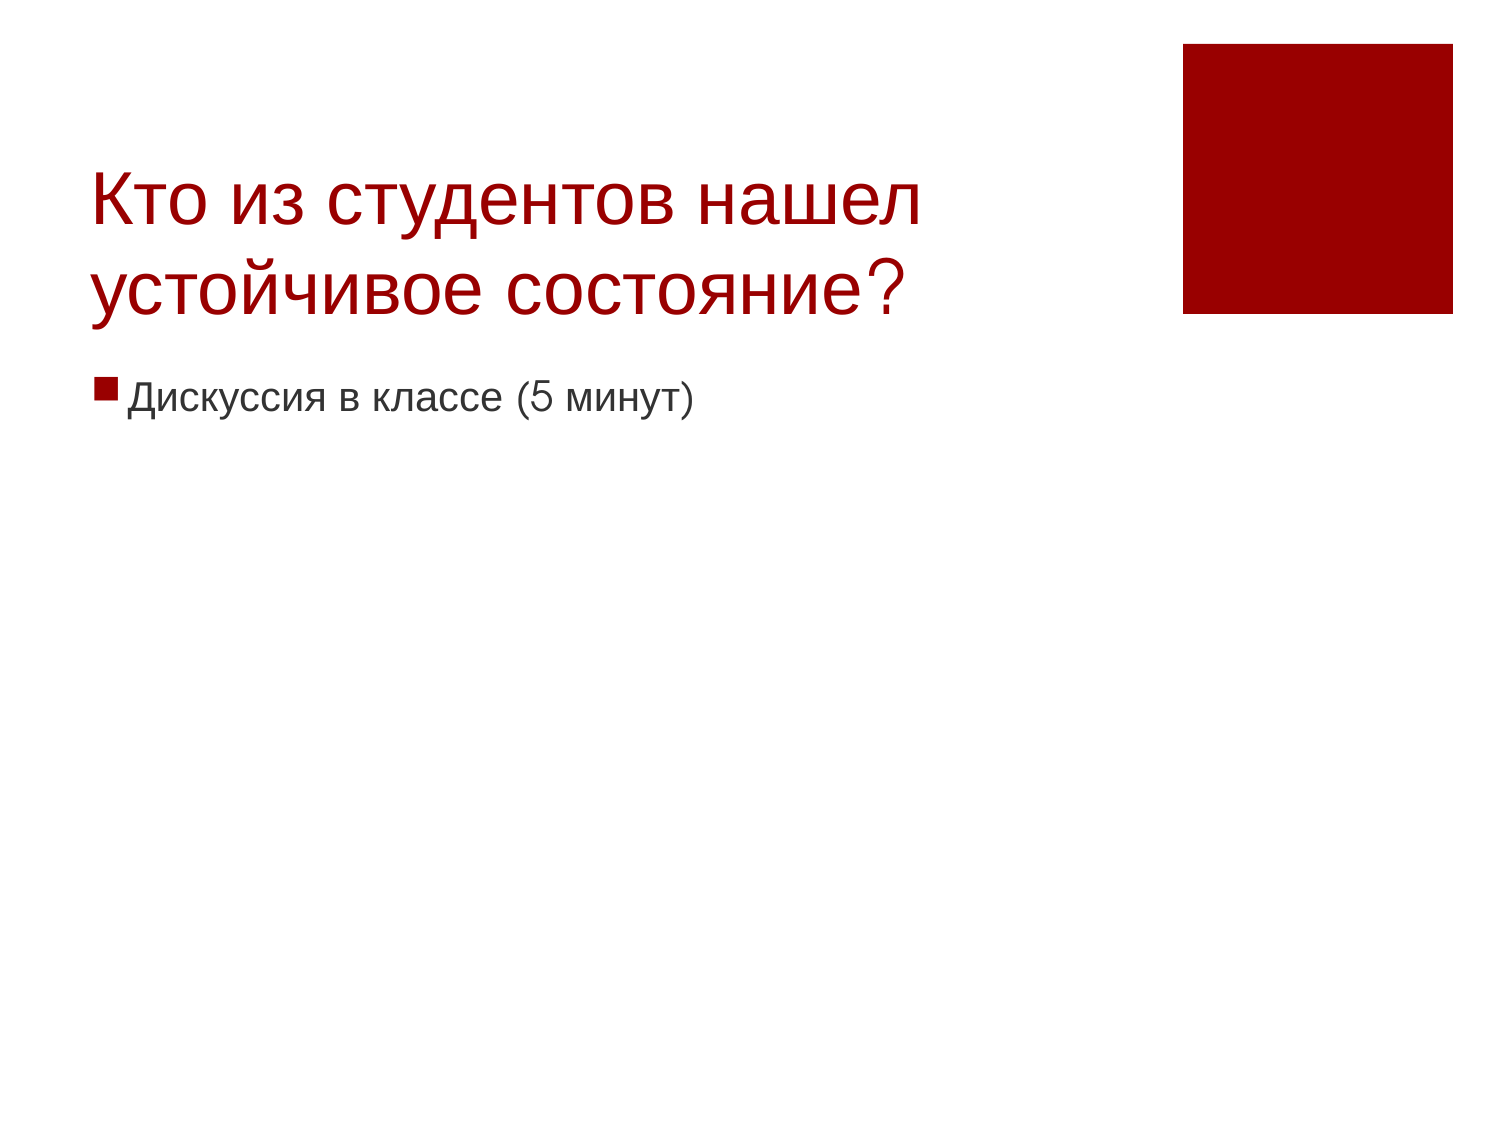

# Кто из студентов нашел устойчивое состояние?
Дискуссия в классе (5 минут)